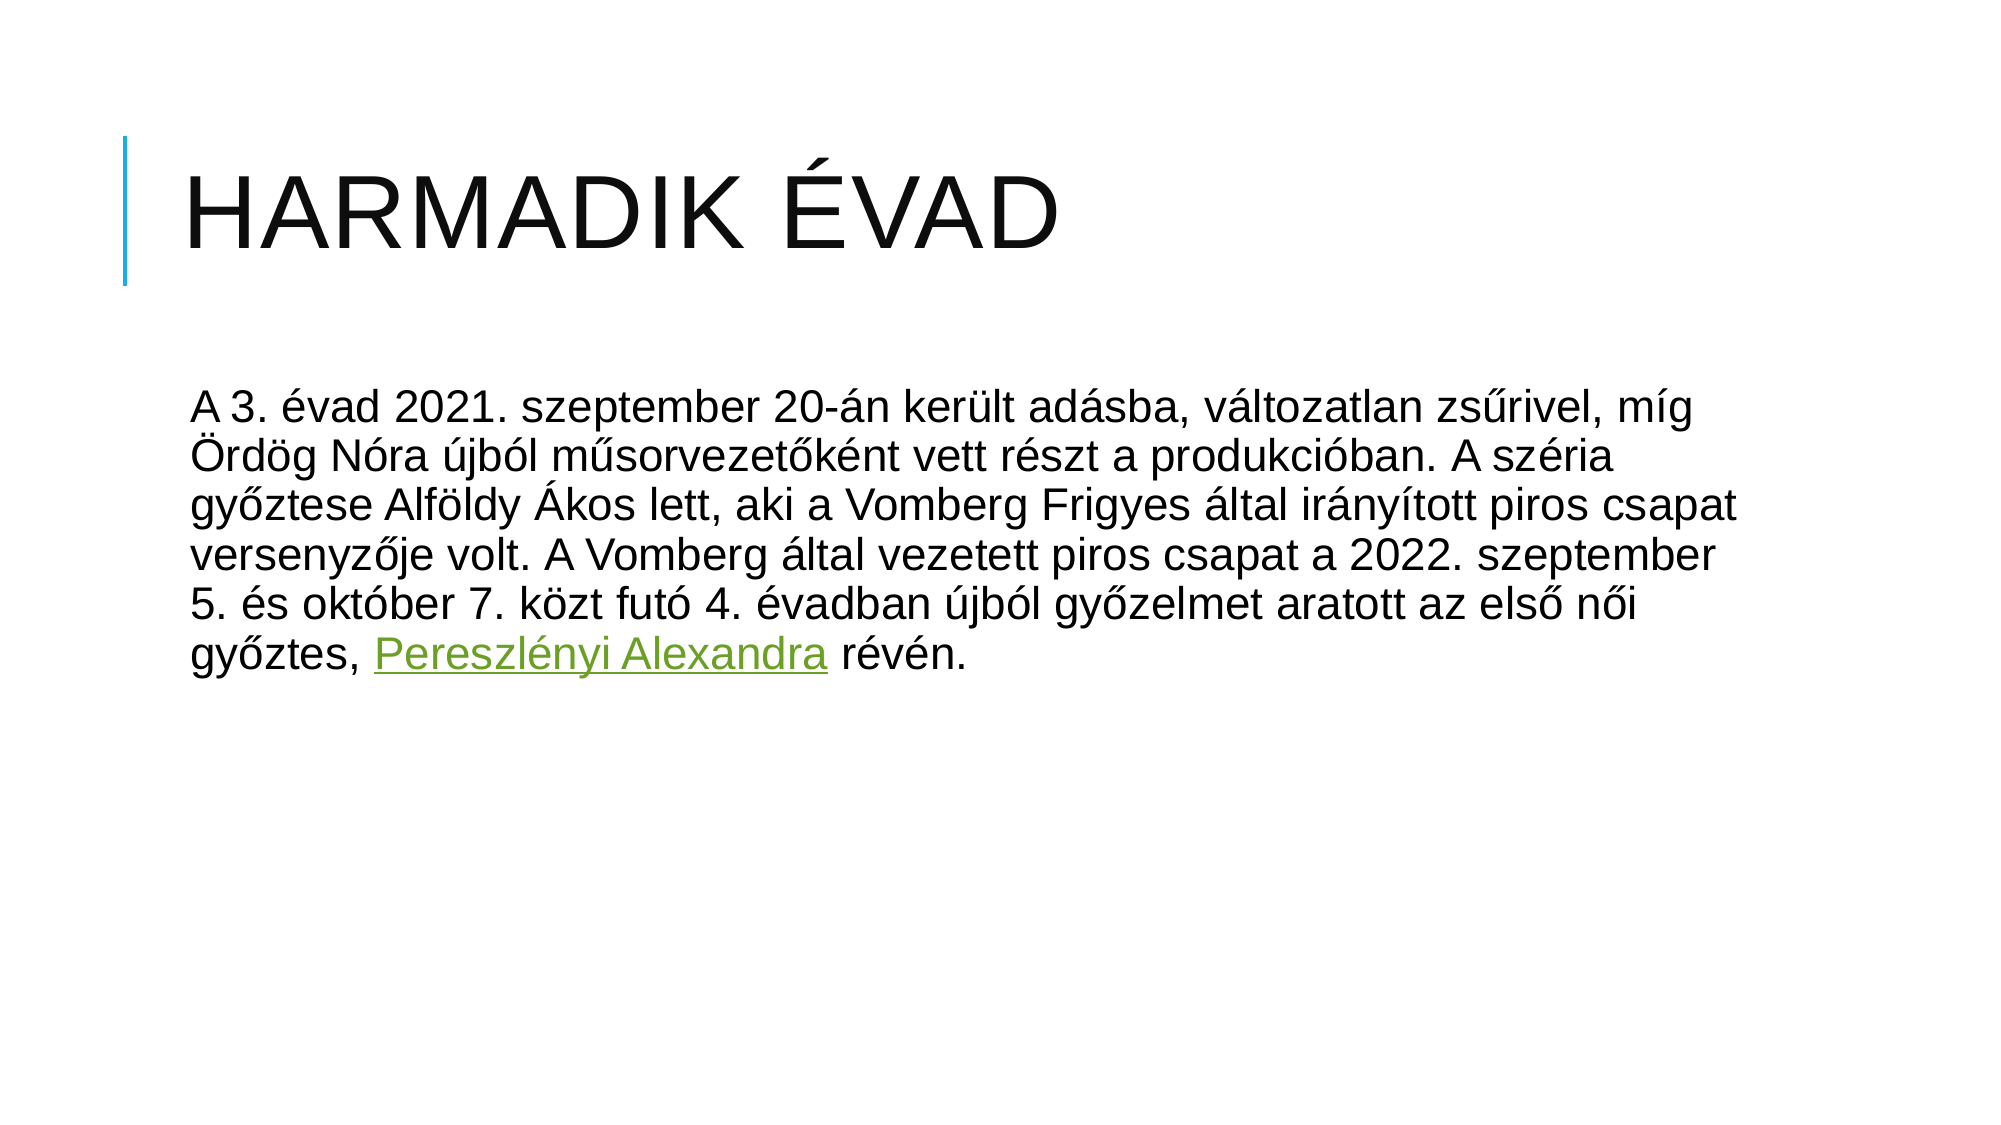

# HARMADIK ÉVAD
A 3. évad 2021. szeptember 20-án került adásba, változatlan zsűrivel, míg Ördög Nóra újból műsorvezetőként vett részt a produkcióban. A széria győztese Alföldy Ákos lett, aki a Vomberg Frigyes által irányított piros csapat versenyzője volt. A Vomberg által vezetett piros csapat a 2022. szeptember 5. és október 7. közt futó 4. évadban újból győzelmet aratott az első női győztes, Pereszlényi Alexandra révén.